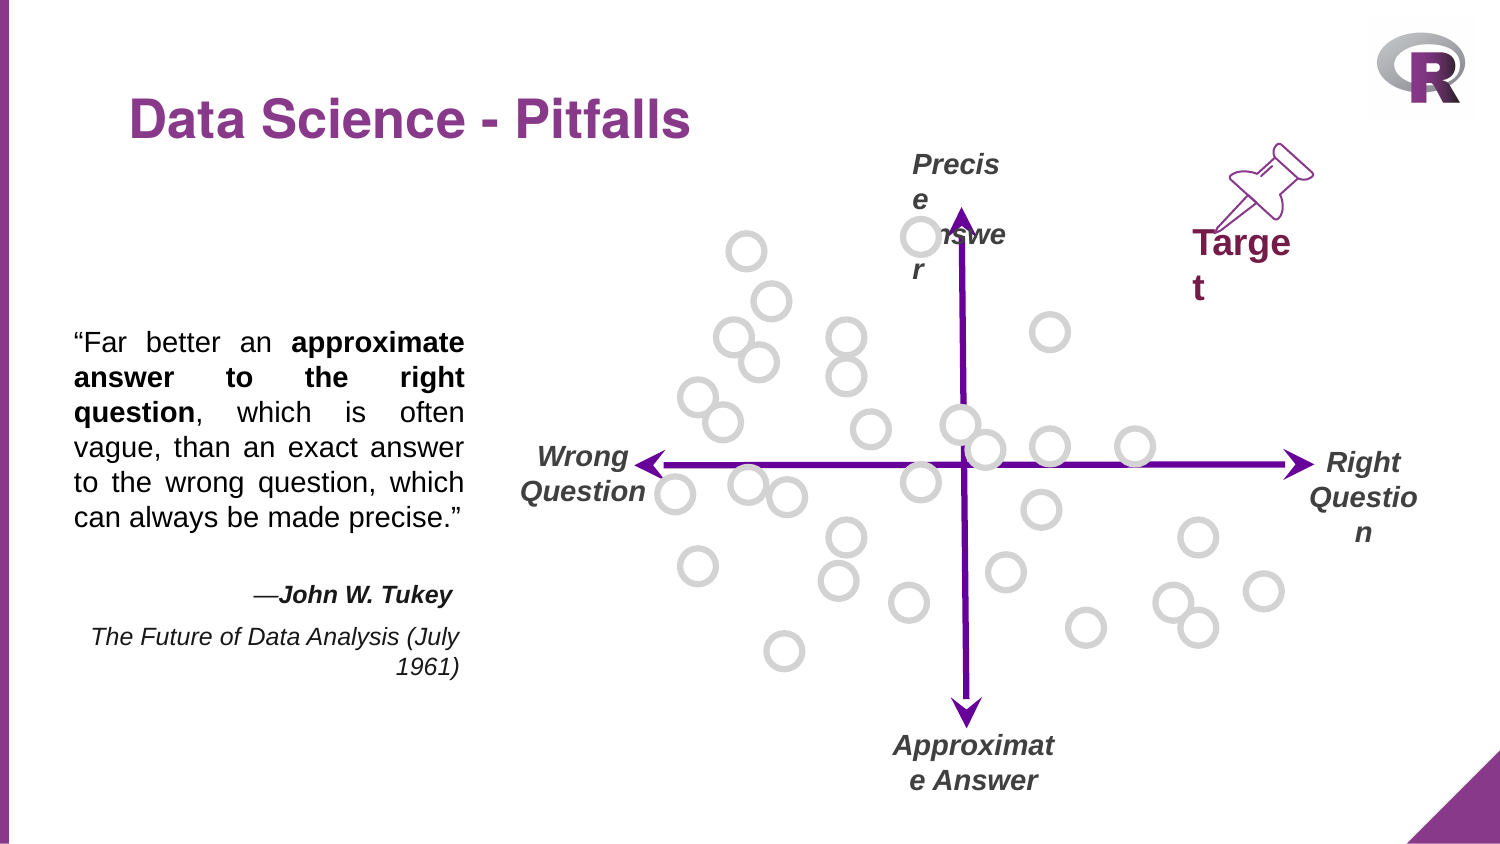

# Data Science - Pitfalls
Precise Answer

Target

“Far better an approximate answer to the right question, which is often vague, than an exact answer to the wrong question, which can always be made precise.”

Wrong Question

Right Question

—John W. Tukey
The Future of Data Analysis (July 1961)

Approximate Answer